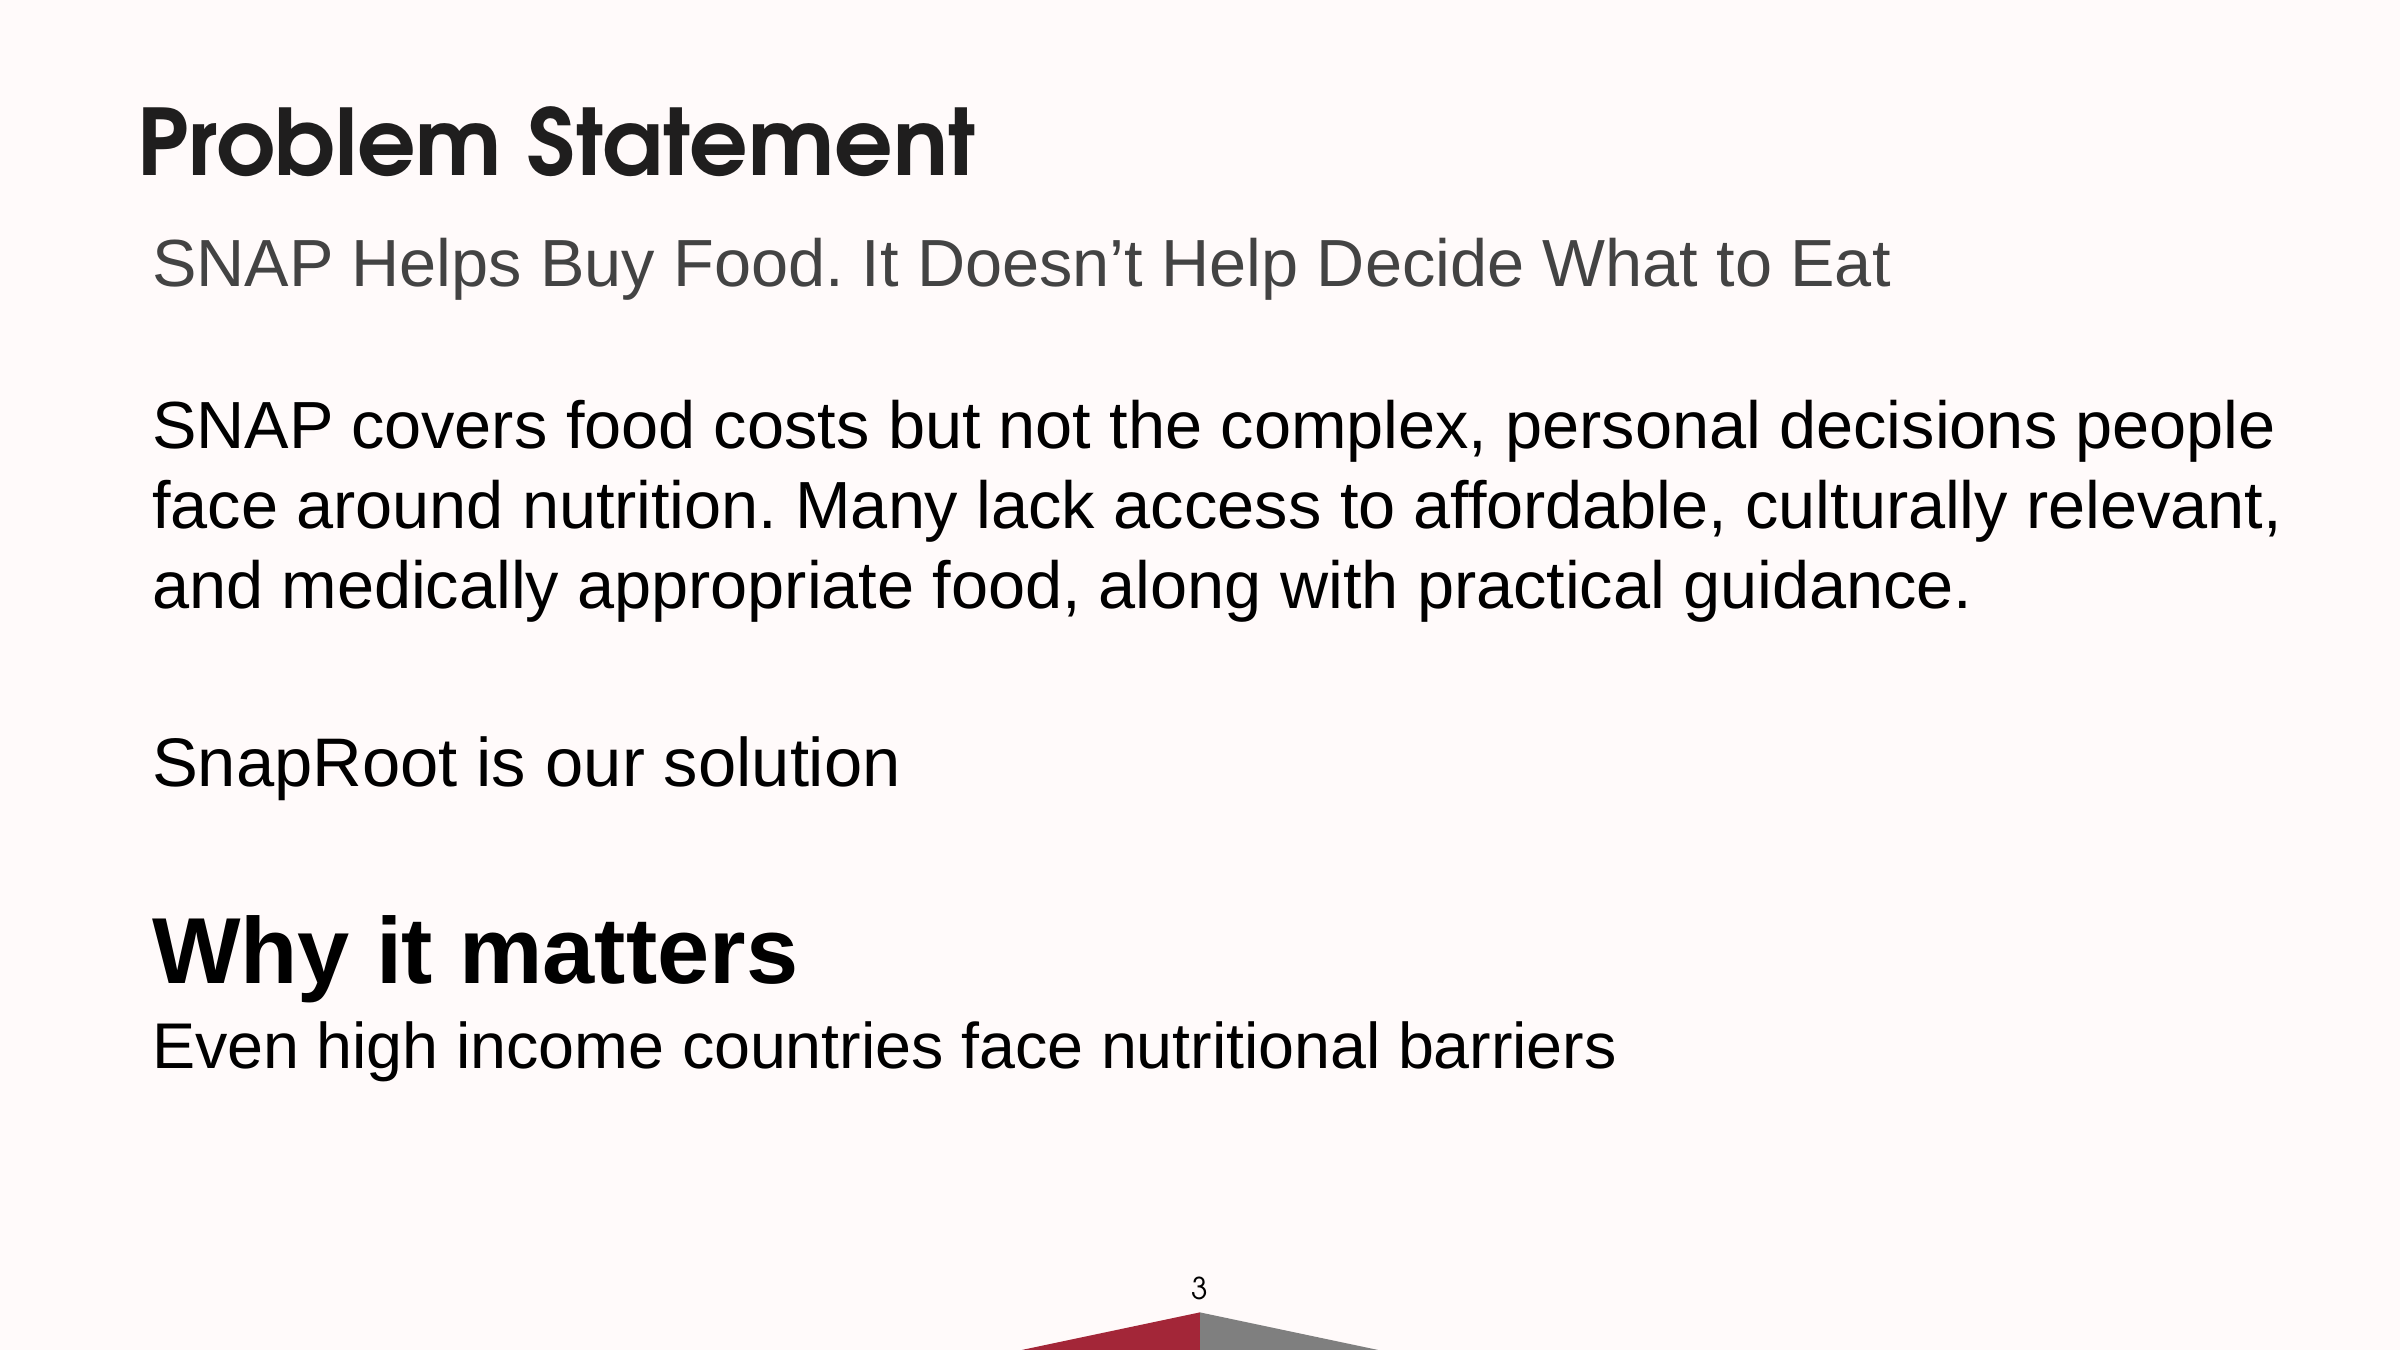

Problem Statement
SNAP Helps Buy Food. It Doesn’t Help Decide What to Eat
SNAP covers food costs but not the complex, personal decisions people face around nutrition. Many lack access to affordable, culturally relevant, and medically appropriate food, along with practical guidance.

SnapRoot is our solution

Why it matters
Even high income countries face nutritional barriers
3